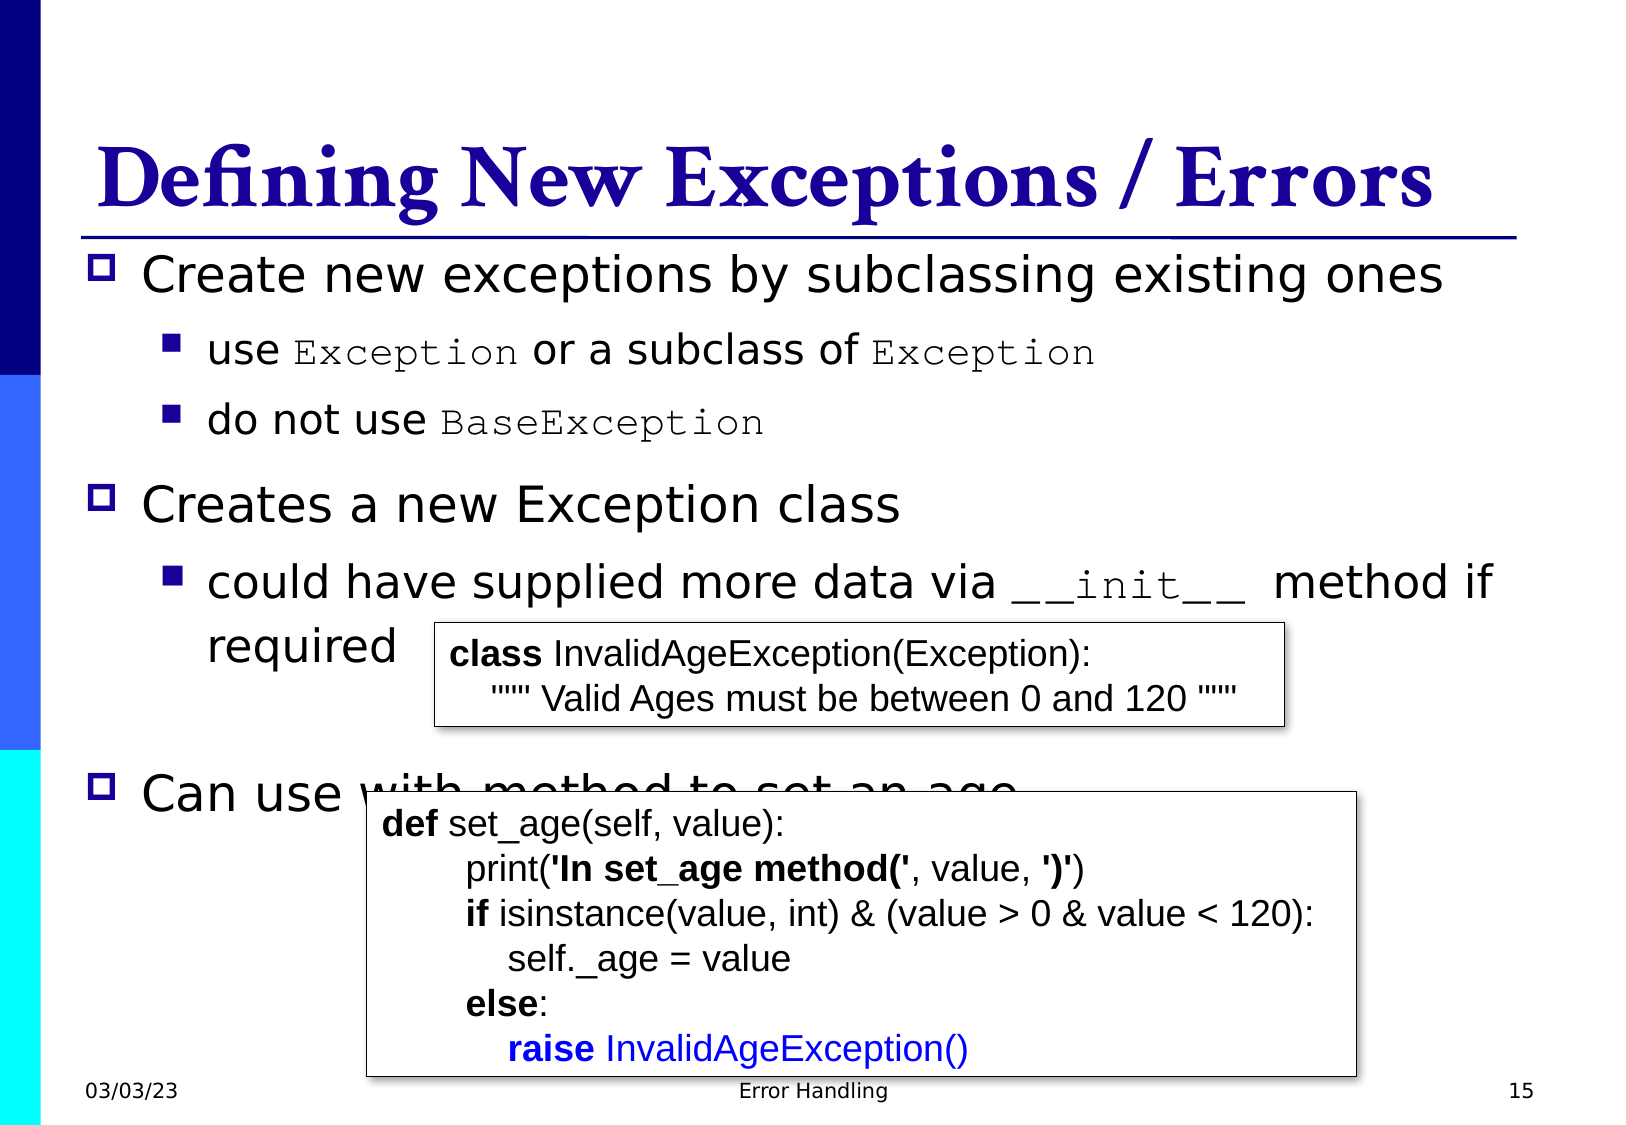

# Defining New Exceptions / Errors
Create new exceptions by subclassing existing ones
use Exception or a subclass of Exception
do not use BaseException
Creates a new Exception class
could have supplied more data via _ _init_ _ method if required

Can use with method to set an age
class InvalidAgeException(Exception):
    """ Valid Ages must be between 0 and 120 """
def set_age(self, value):
        print('In set_age method(', value, ')')
        if isinstance(value, int) & (value > 0 & value < 120):
            self._age = value
        else:
            raise InvalidAgeException()
03/03/23
Error Handling
15